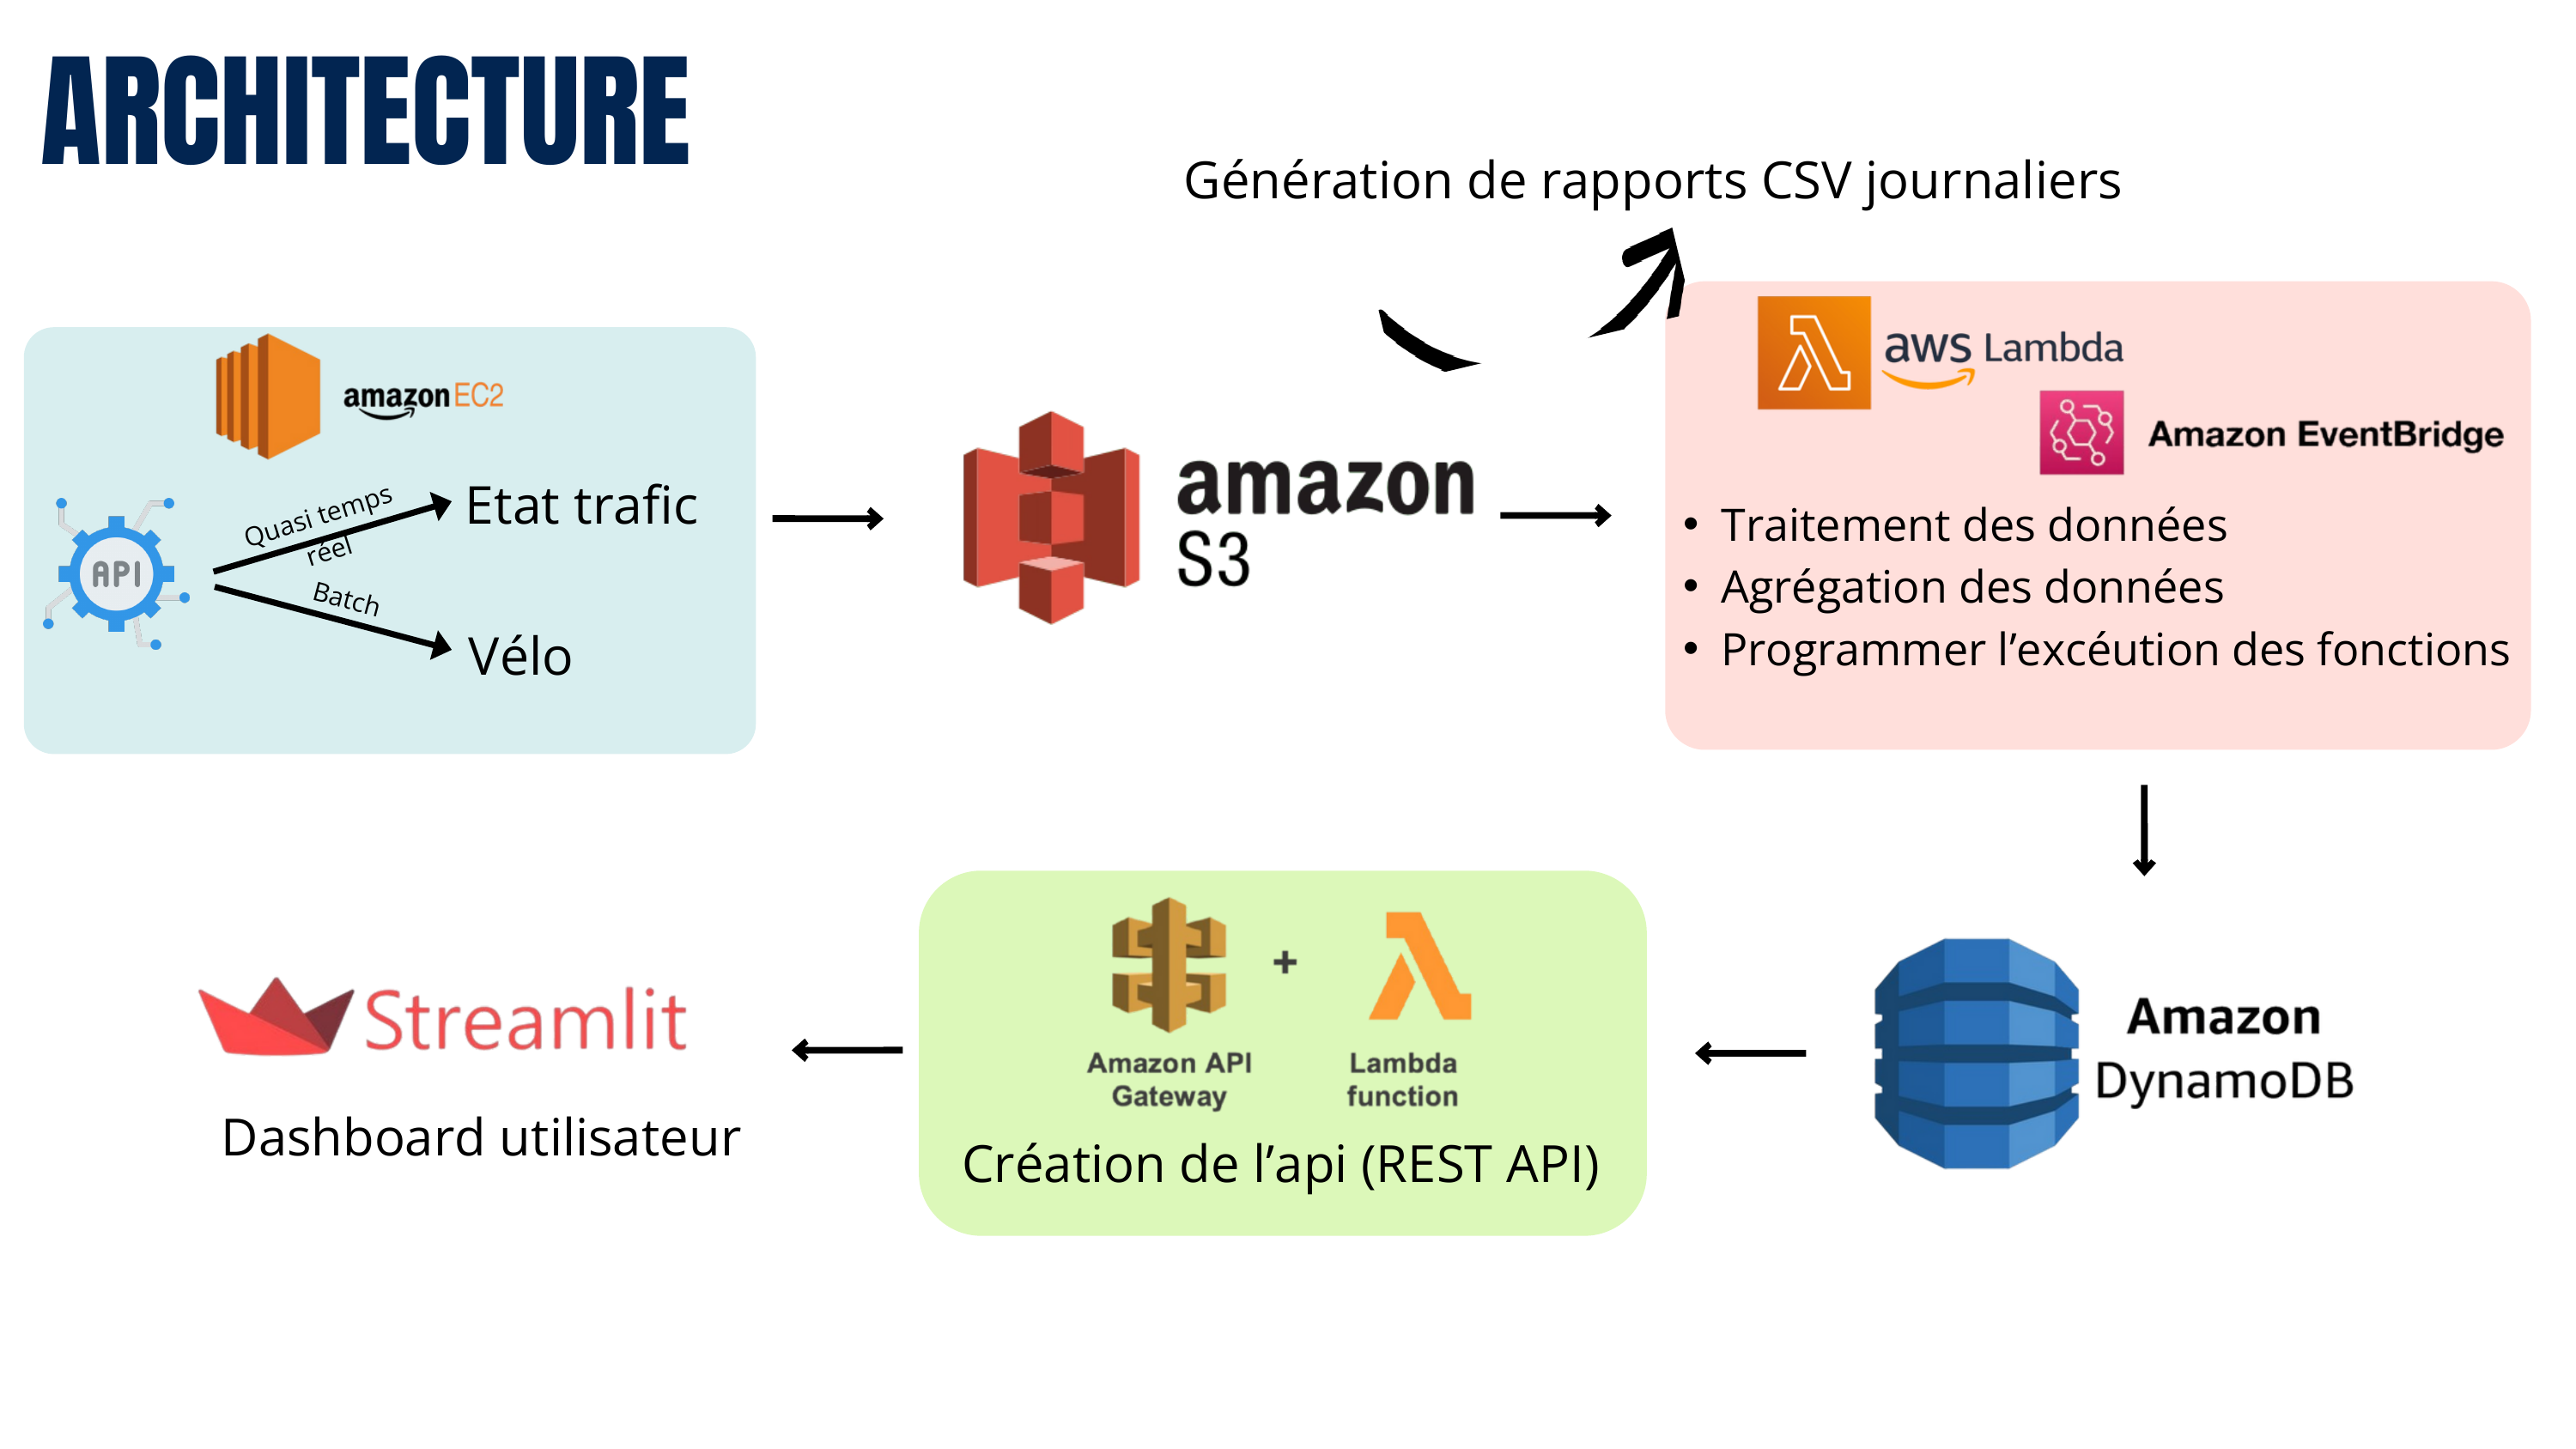

ARCHITECTURE
Génération de rapports CSV journaliers

Traitement des données
Agrégation des données
Programmer l’excéution des fonctions

Etat trafic
Quasi temps réel

Batch

Vélo

Création de l’api (REST API)

Dashboard utilisateur